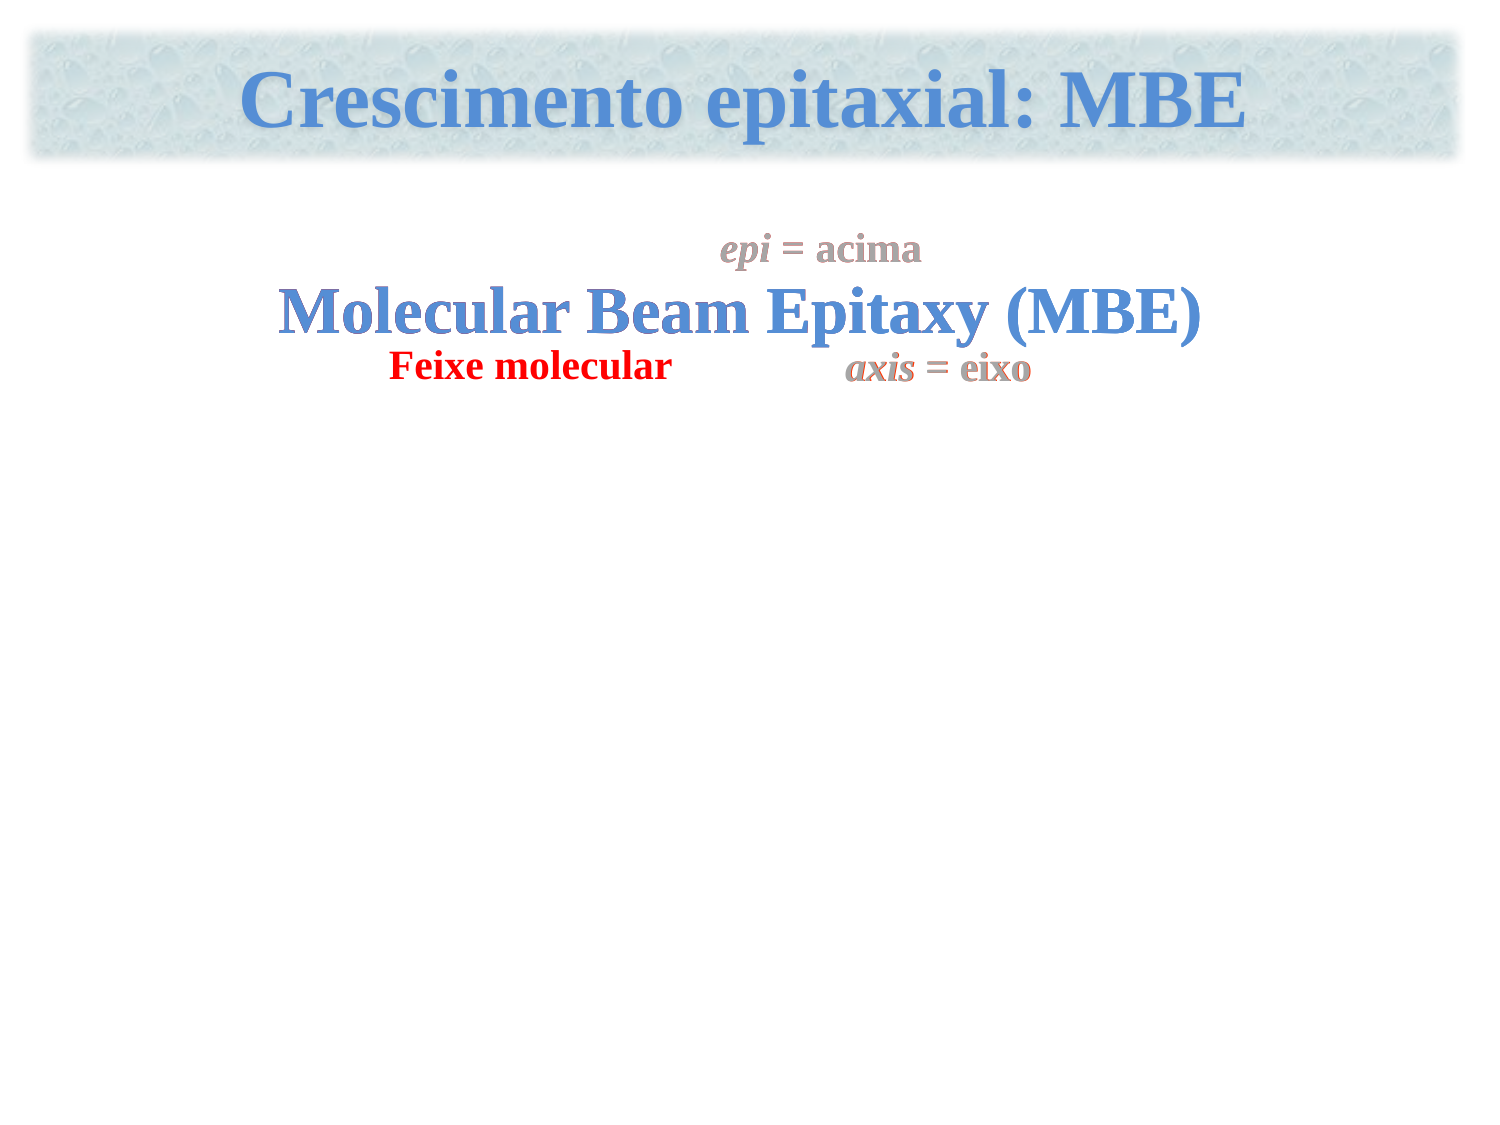

Crescimento epitaxial: MBE
epi = acima
epi = acima
Molecular Beam Epitaxy (MBE)
Molecular Beam Epitaxy (MBE)
Molecular Beam Epitaxy (MBE)
Molecular Beam Epitaxy (MBE)
Feixe molecular
axis = eixo
axis = eixo